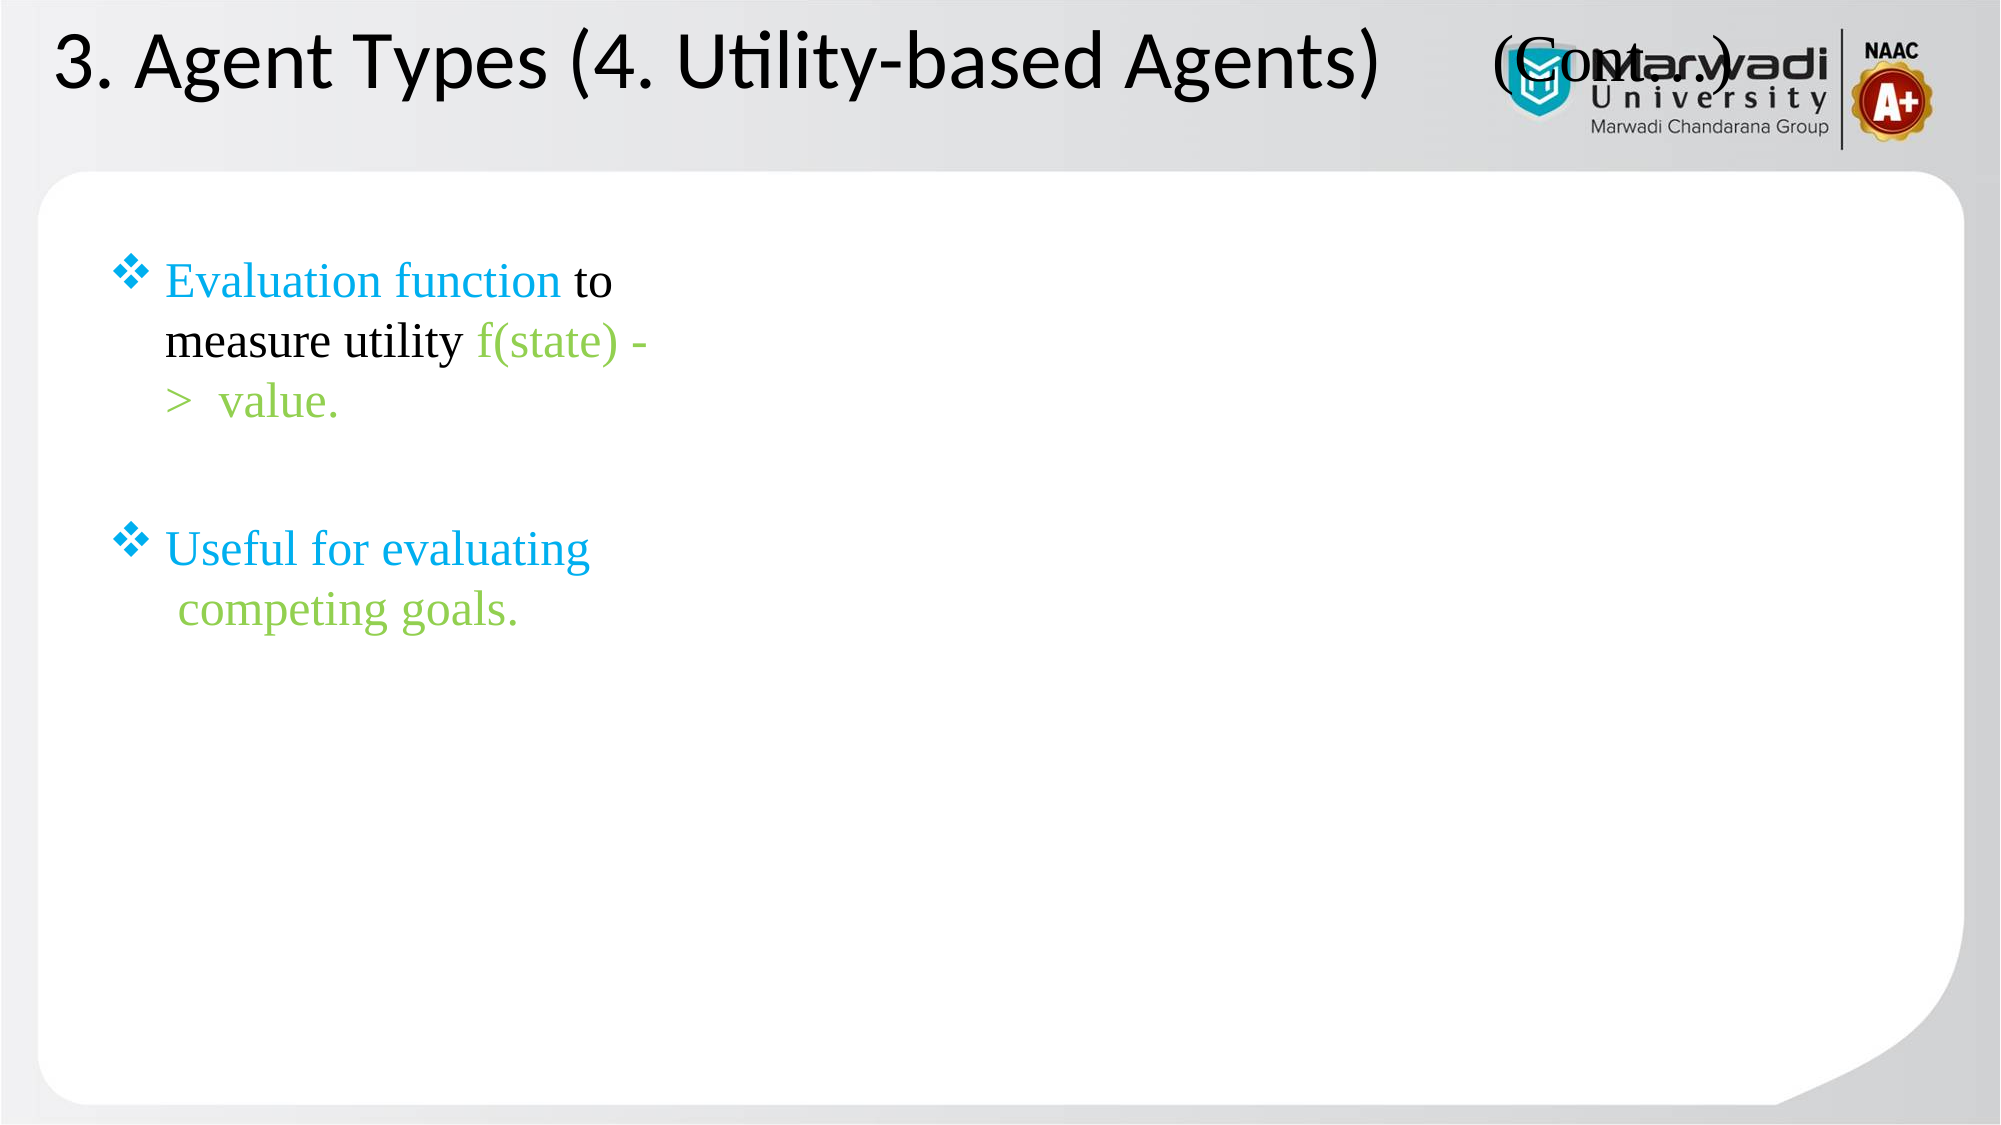

# 3. Agent Types (4. Utility-based Agents)
(Cont…)
Evaluation function to  measure utility f(state) ->  value.

Useful for evaluating  competing goals.